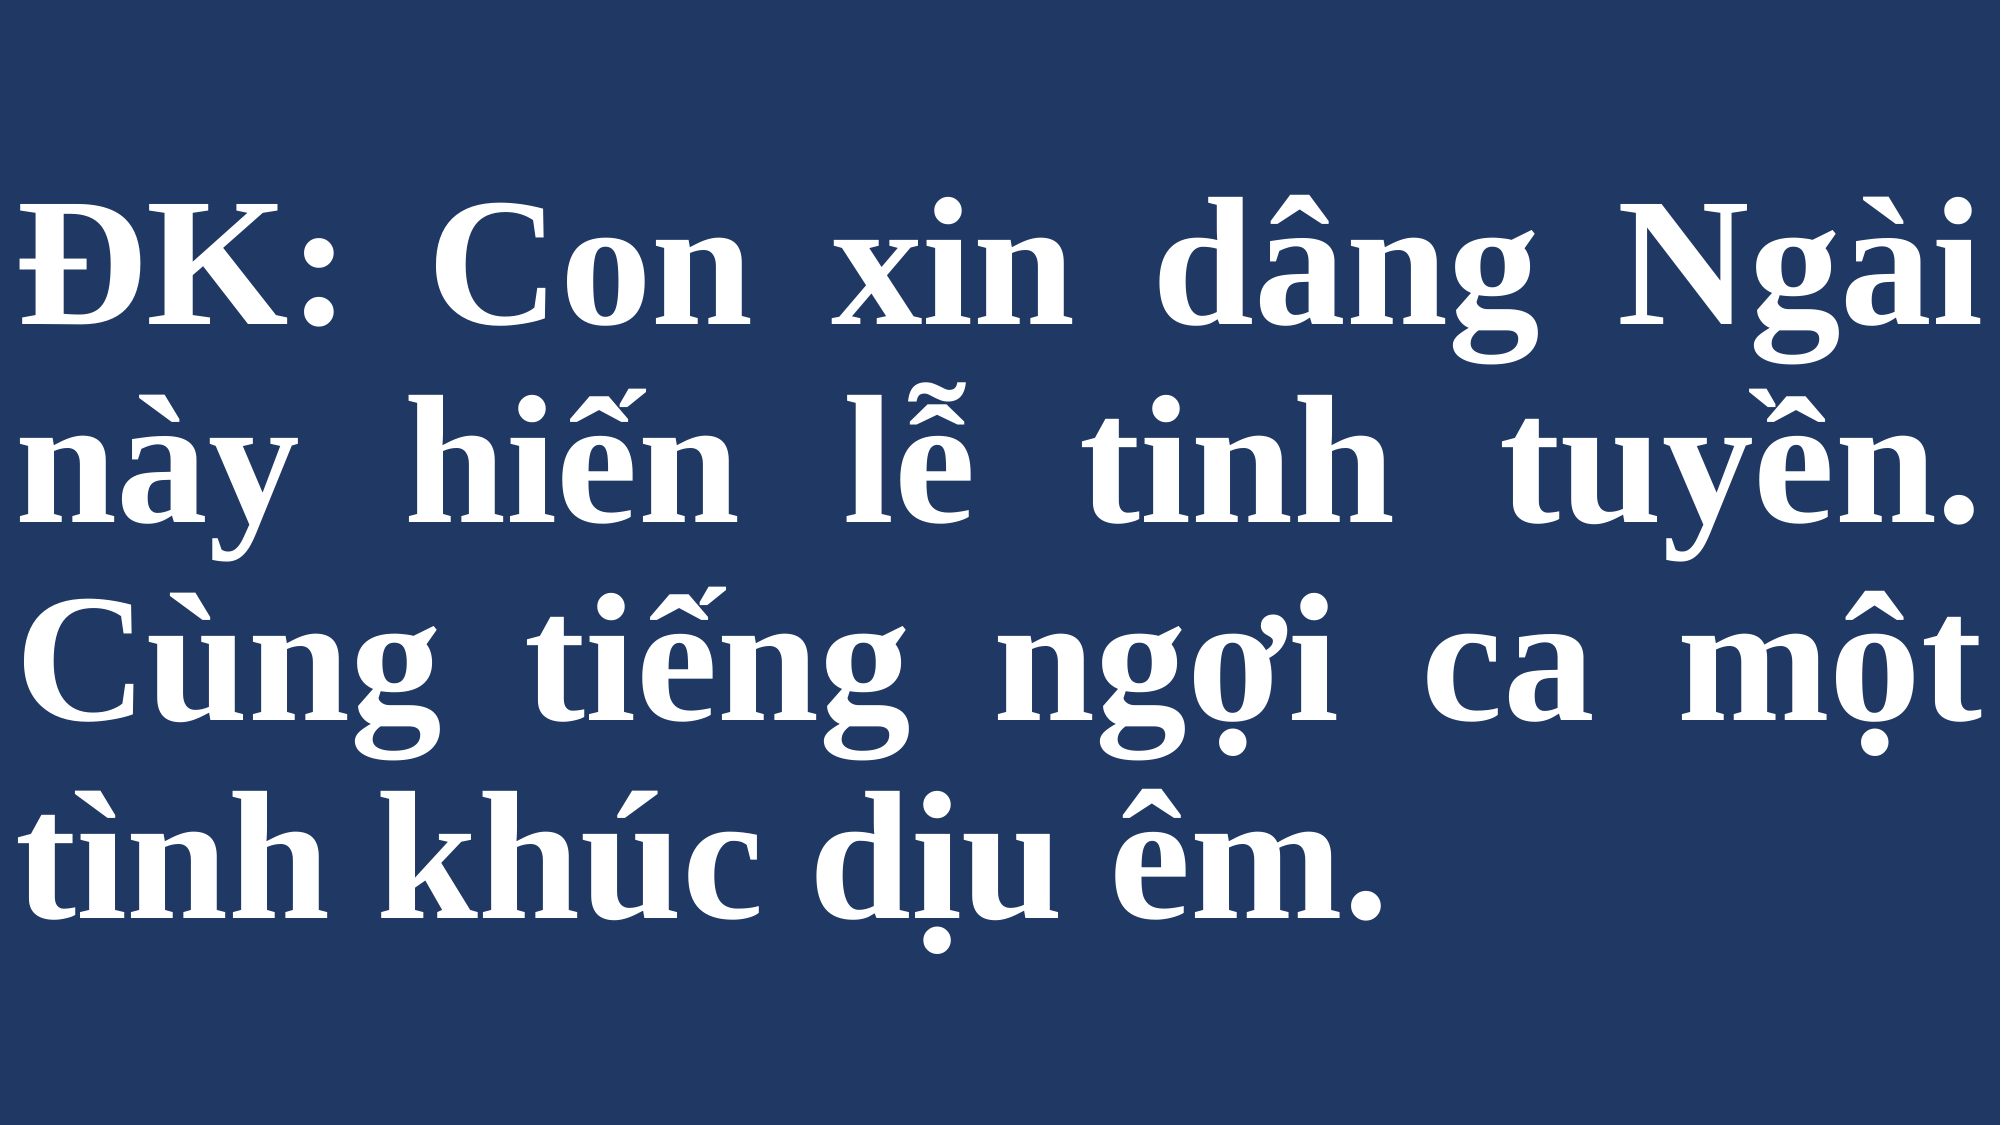

# ĐK: Con xin dâng Ngài này hiến lễ tinh tuyền. Cùng tiếng ngợi ca một tình khúc dịu êm.